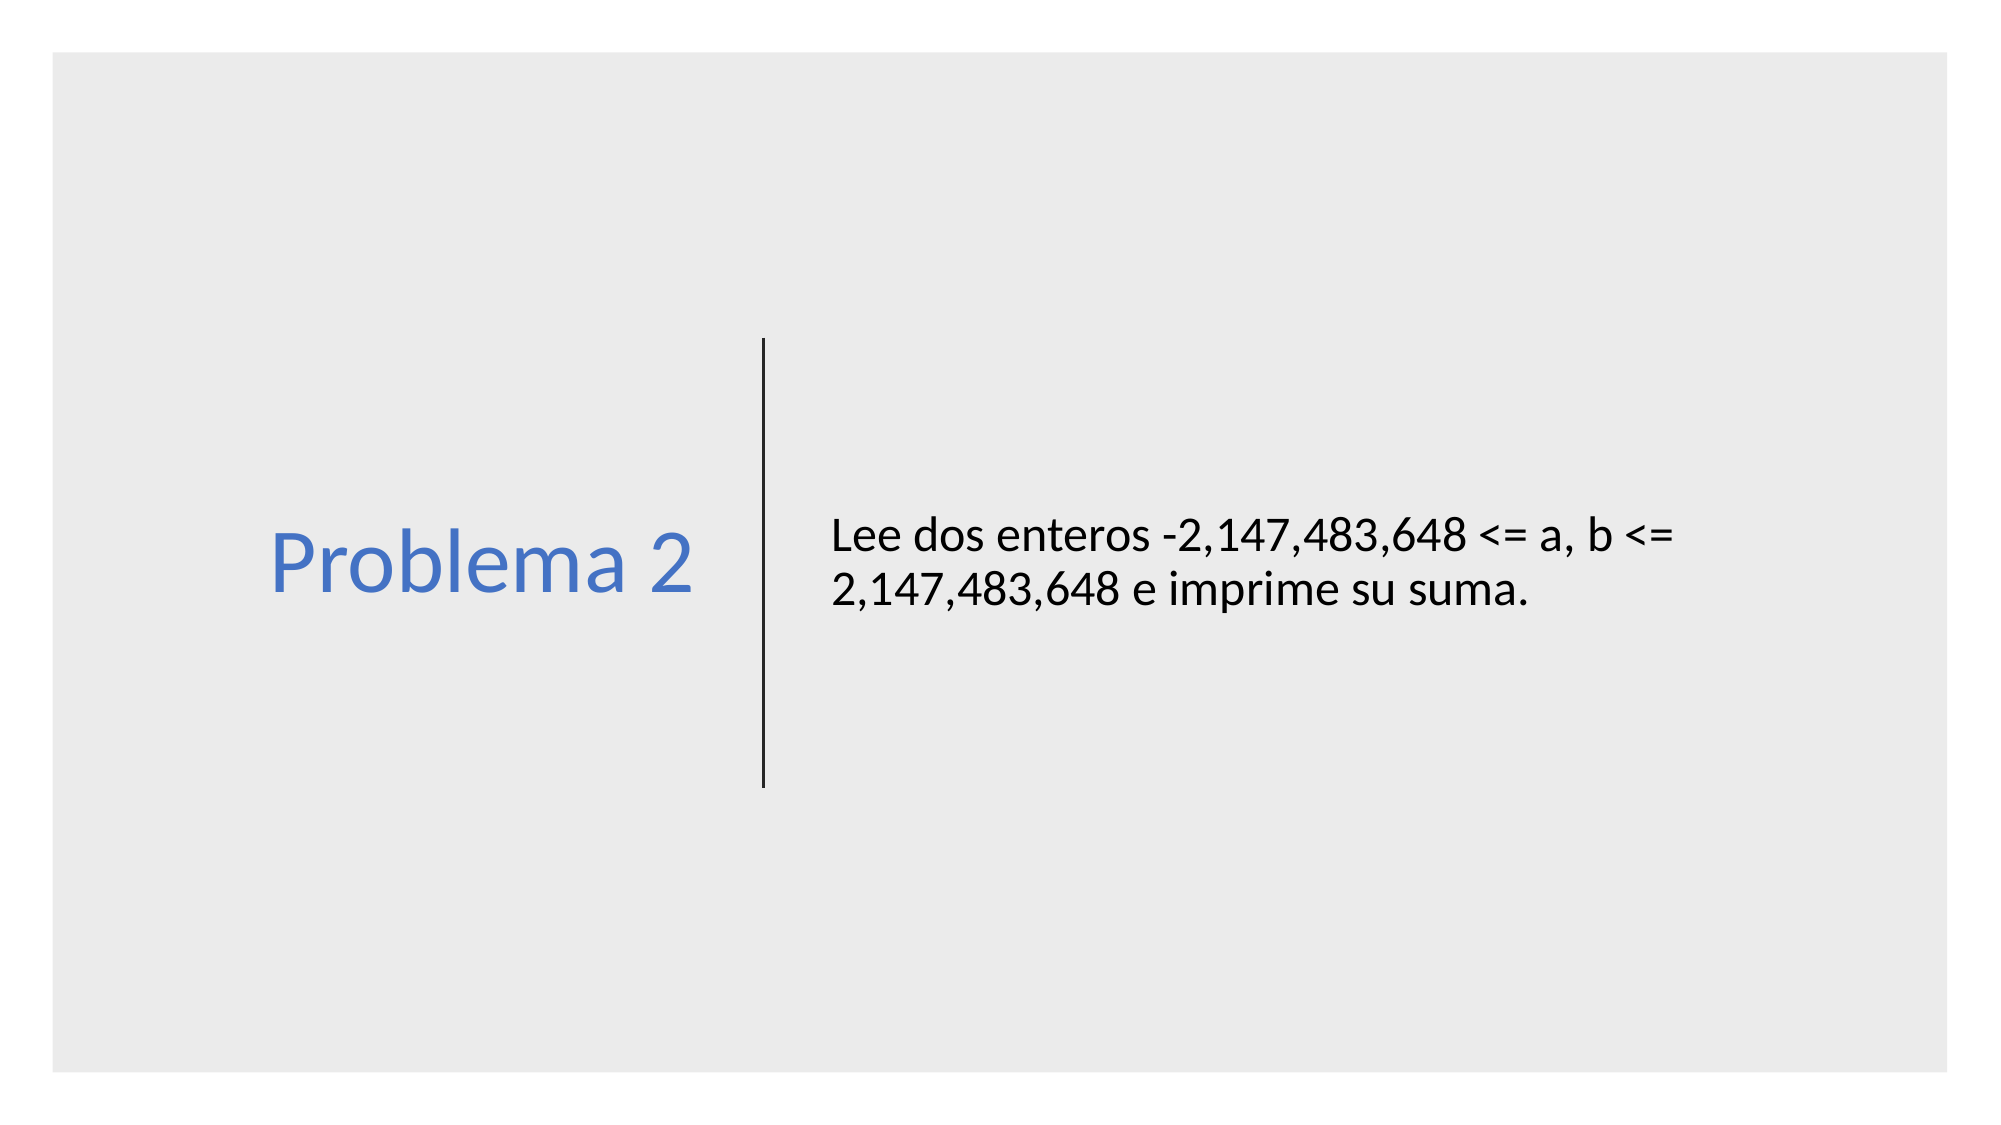

# Problema 2
Lee dos enteros -2,147,483,648 <= a, b <= 2,147,483,648 e imprime su suma.